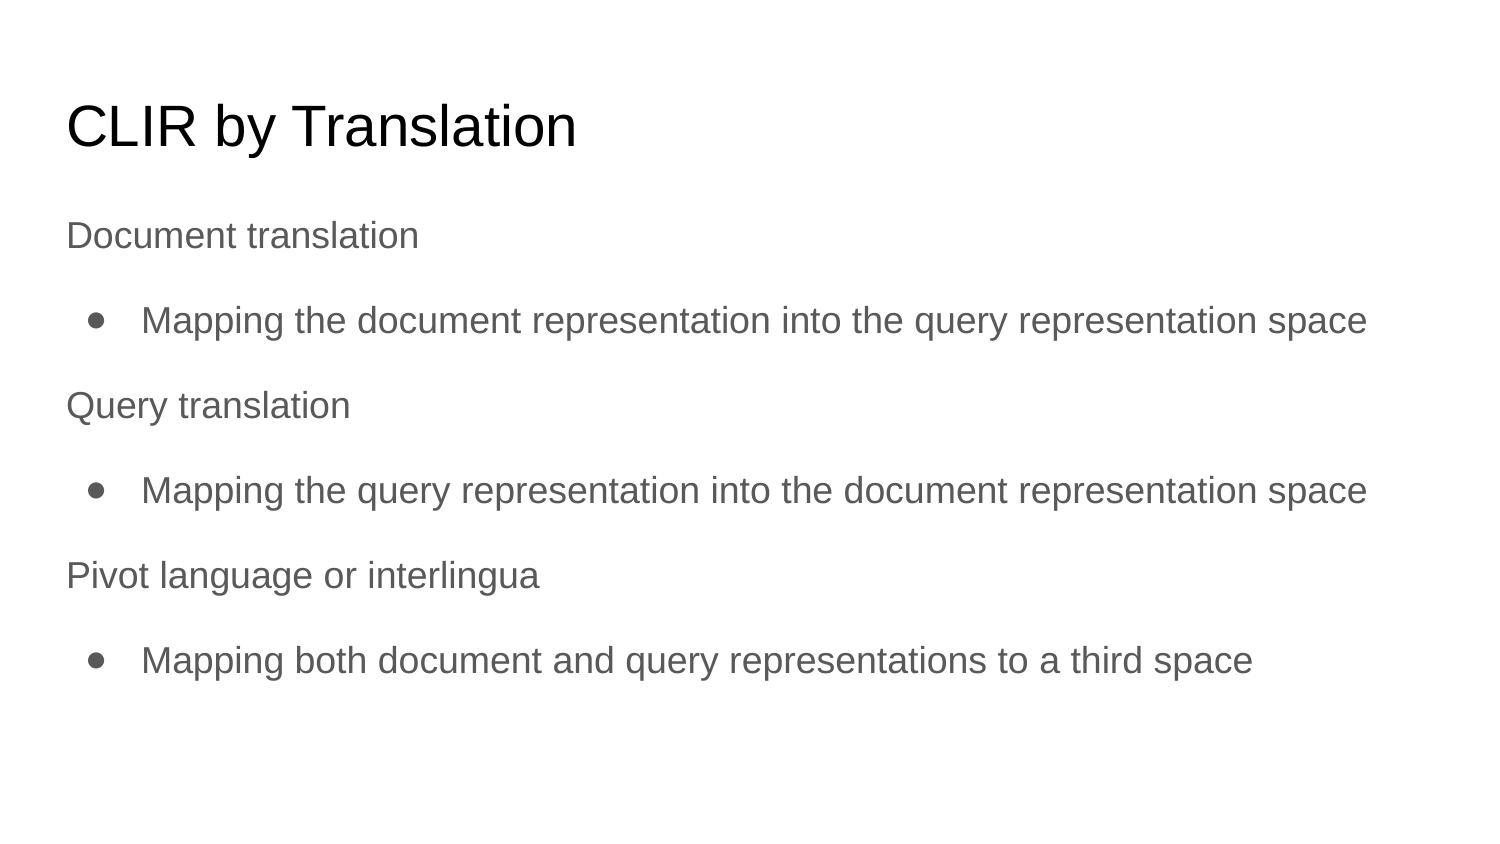

# CLIR by Translation
Document translation
Mapping the document representation into the query representation space
Query translation
Mapping the query representation into the document representation space
Pivot language or interlingua
Mapping both document and query representations to a third space